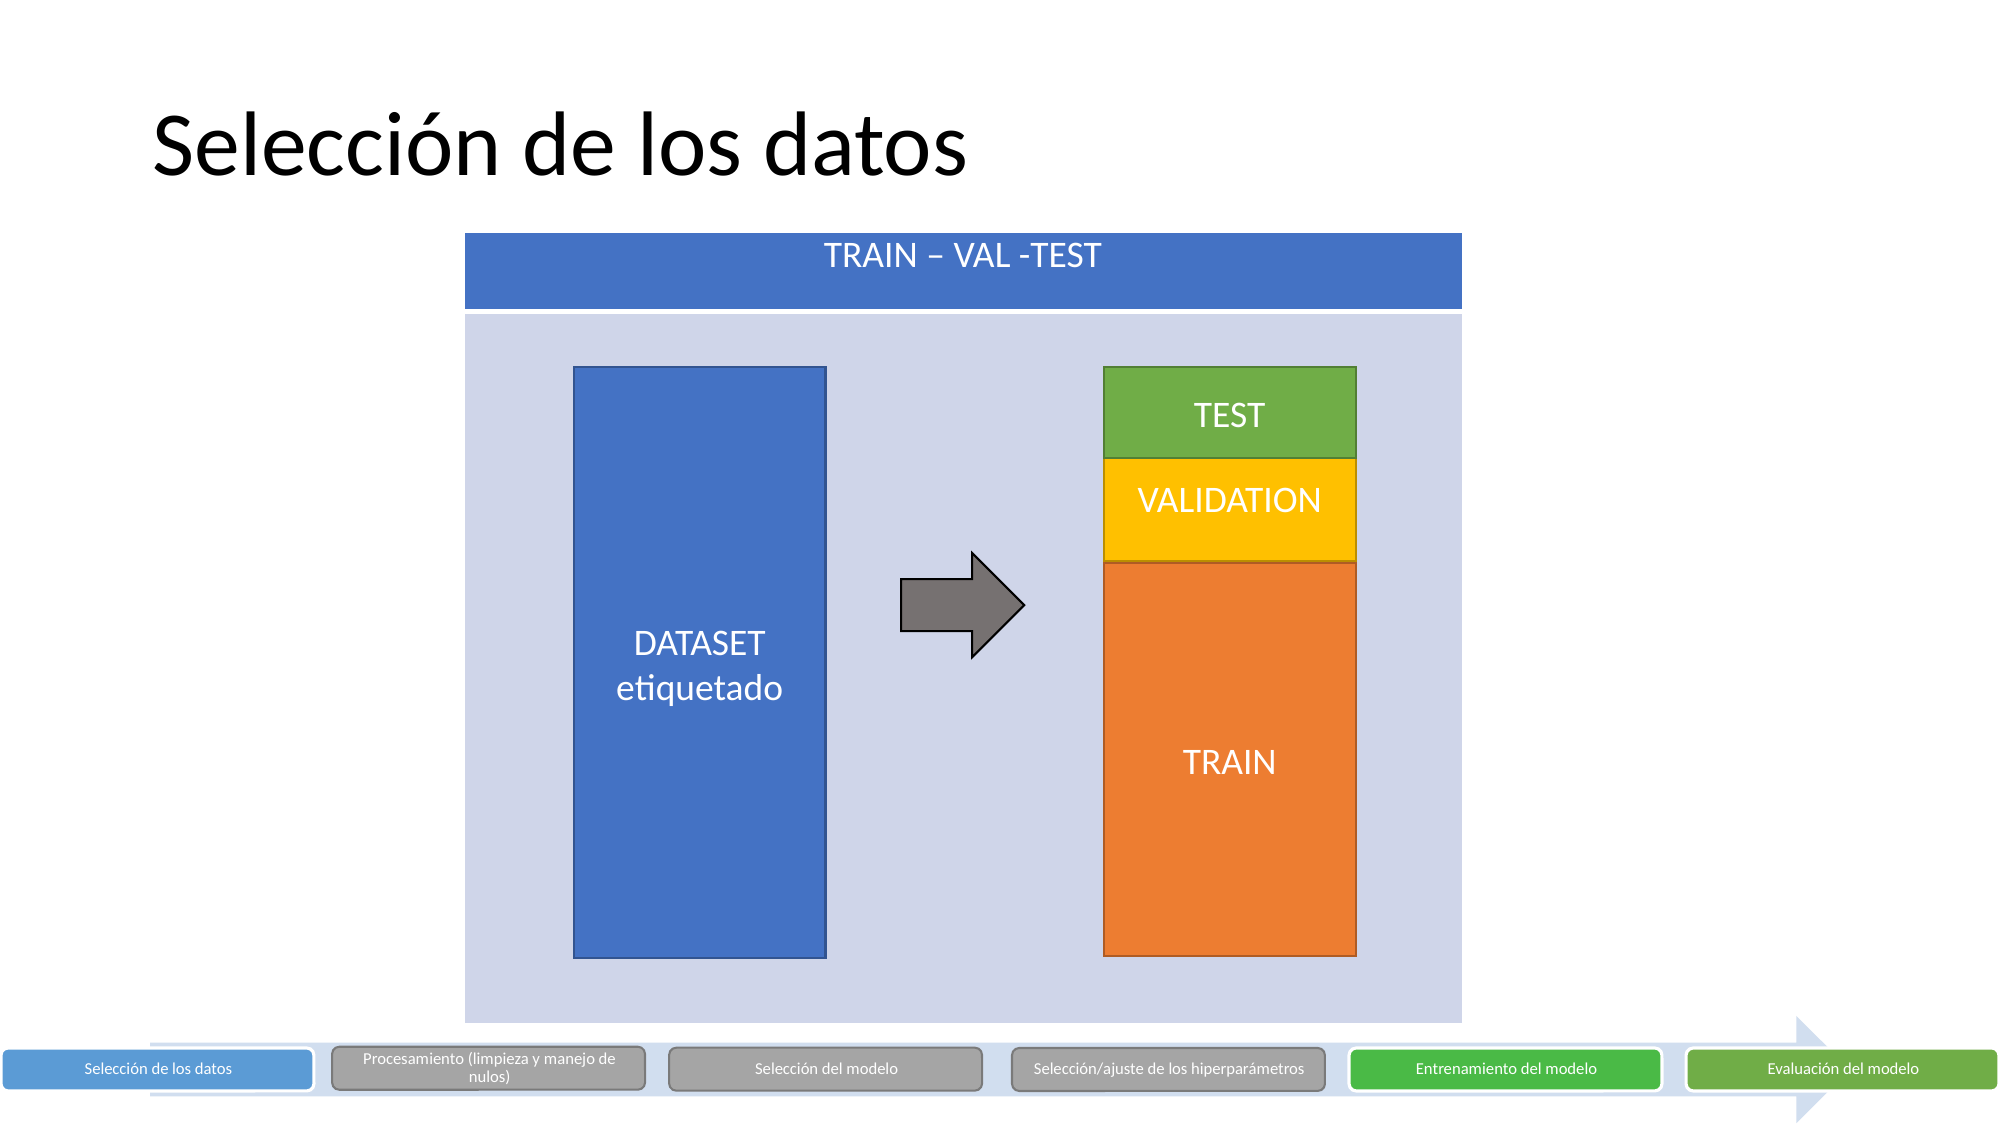

# Selección de los datos
| TRAIN – VAL -TEST |
| --- |
|  |
DATASET
etiquetado
TEST
VALIDATION

TRAIN
Selección de los datos
Procesamiento (limpieza y manejo de nulos)
Selección del modelo
Selección/ajuste de los hiperparámetros
Entrenamiento del modelo
Evaluación del modelo